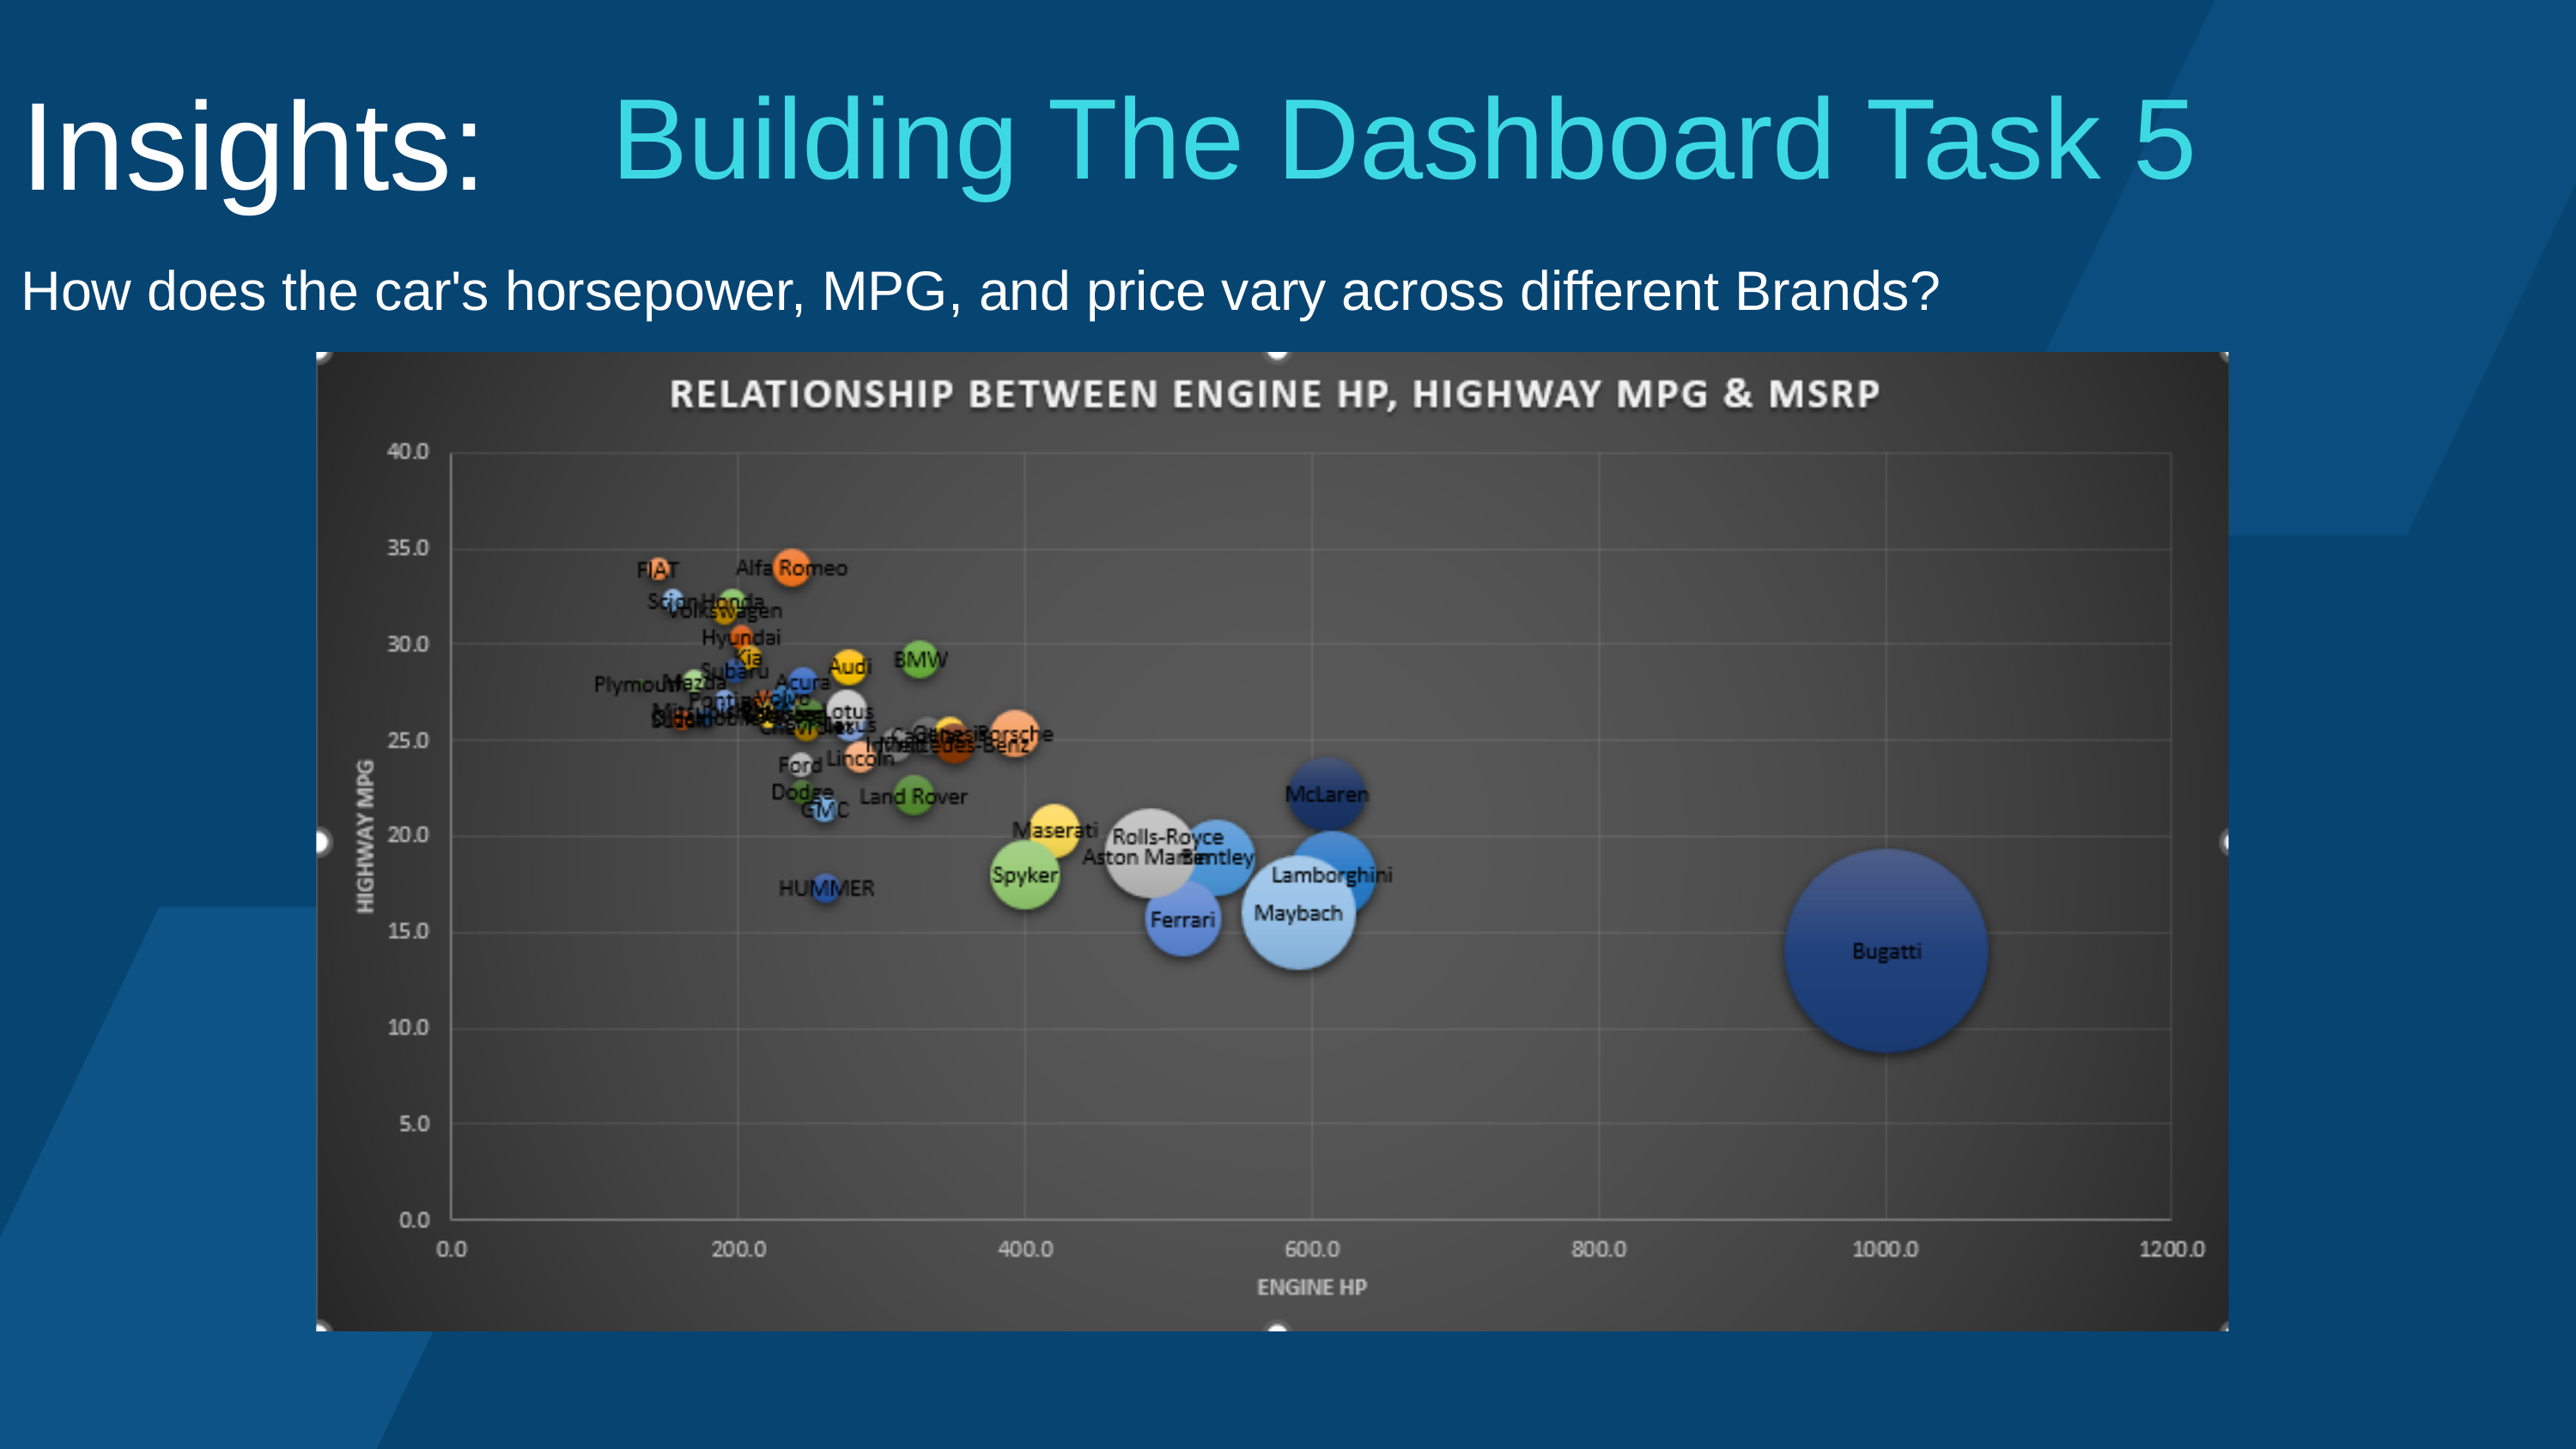

Building The Dashboard Task 5
Insights:
How does the car's horsepower, MPG, and price vary across different Brands?